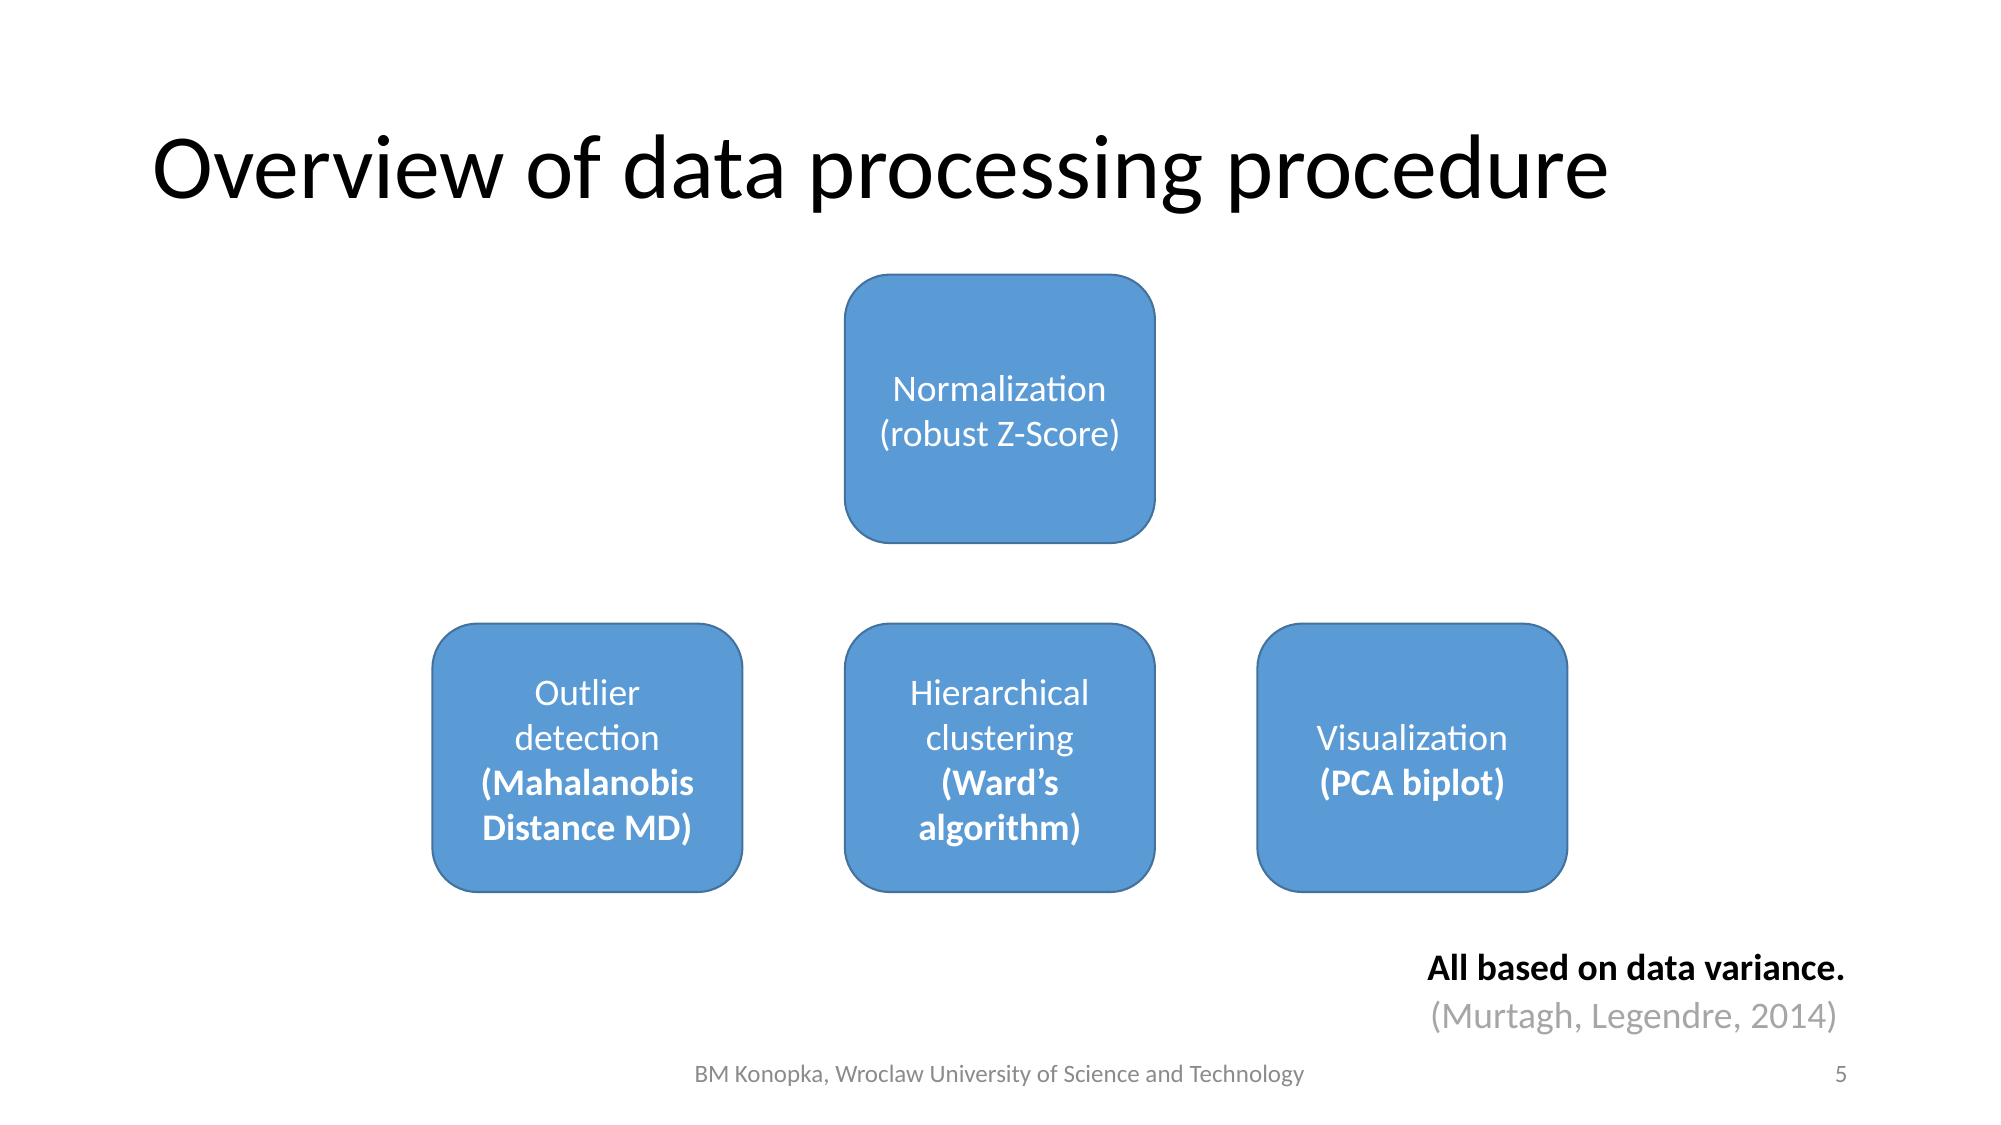

# Overview of data processing procedure
Normalization
(robust Z-Score)
Outlier detection
(Mahalanobis Distance MD)
Hierarchical clustering
(Ward’s algorithm)
Visualization
(PCA biplot)
All based on data variance.
(Murtagh, Legendre, 2014)
BM Konopka, Wroclaw University of Science and Technology
5